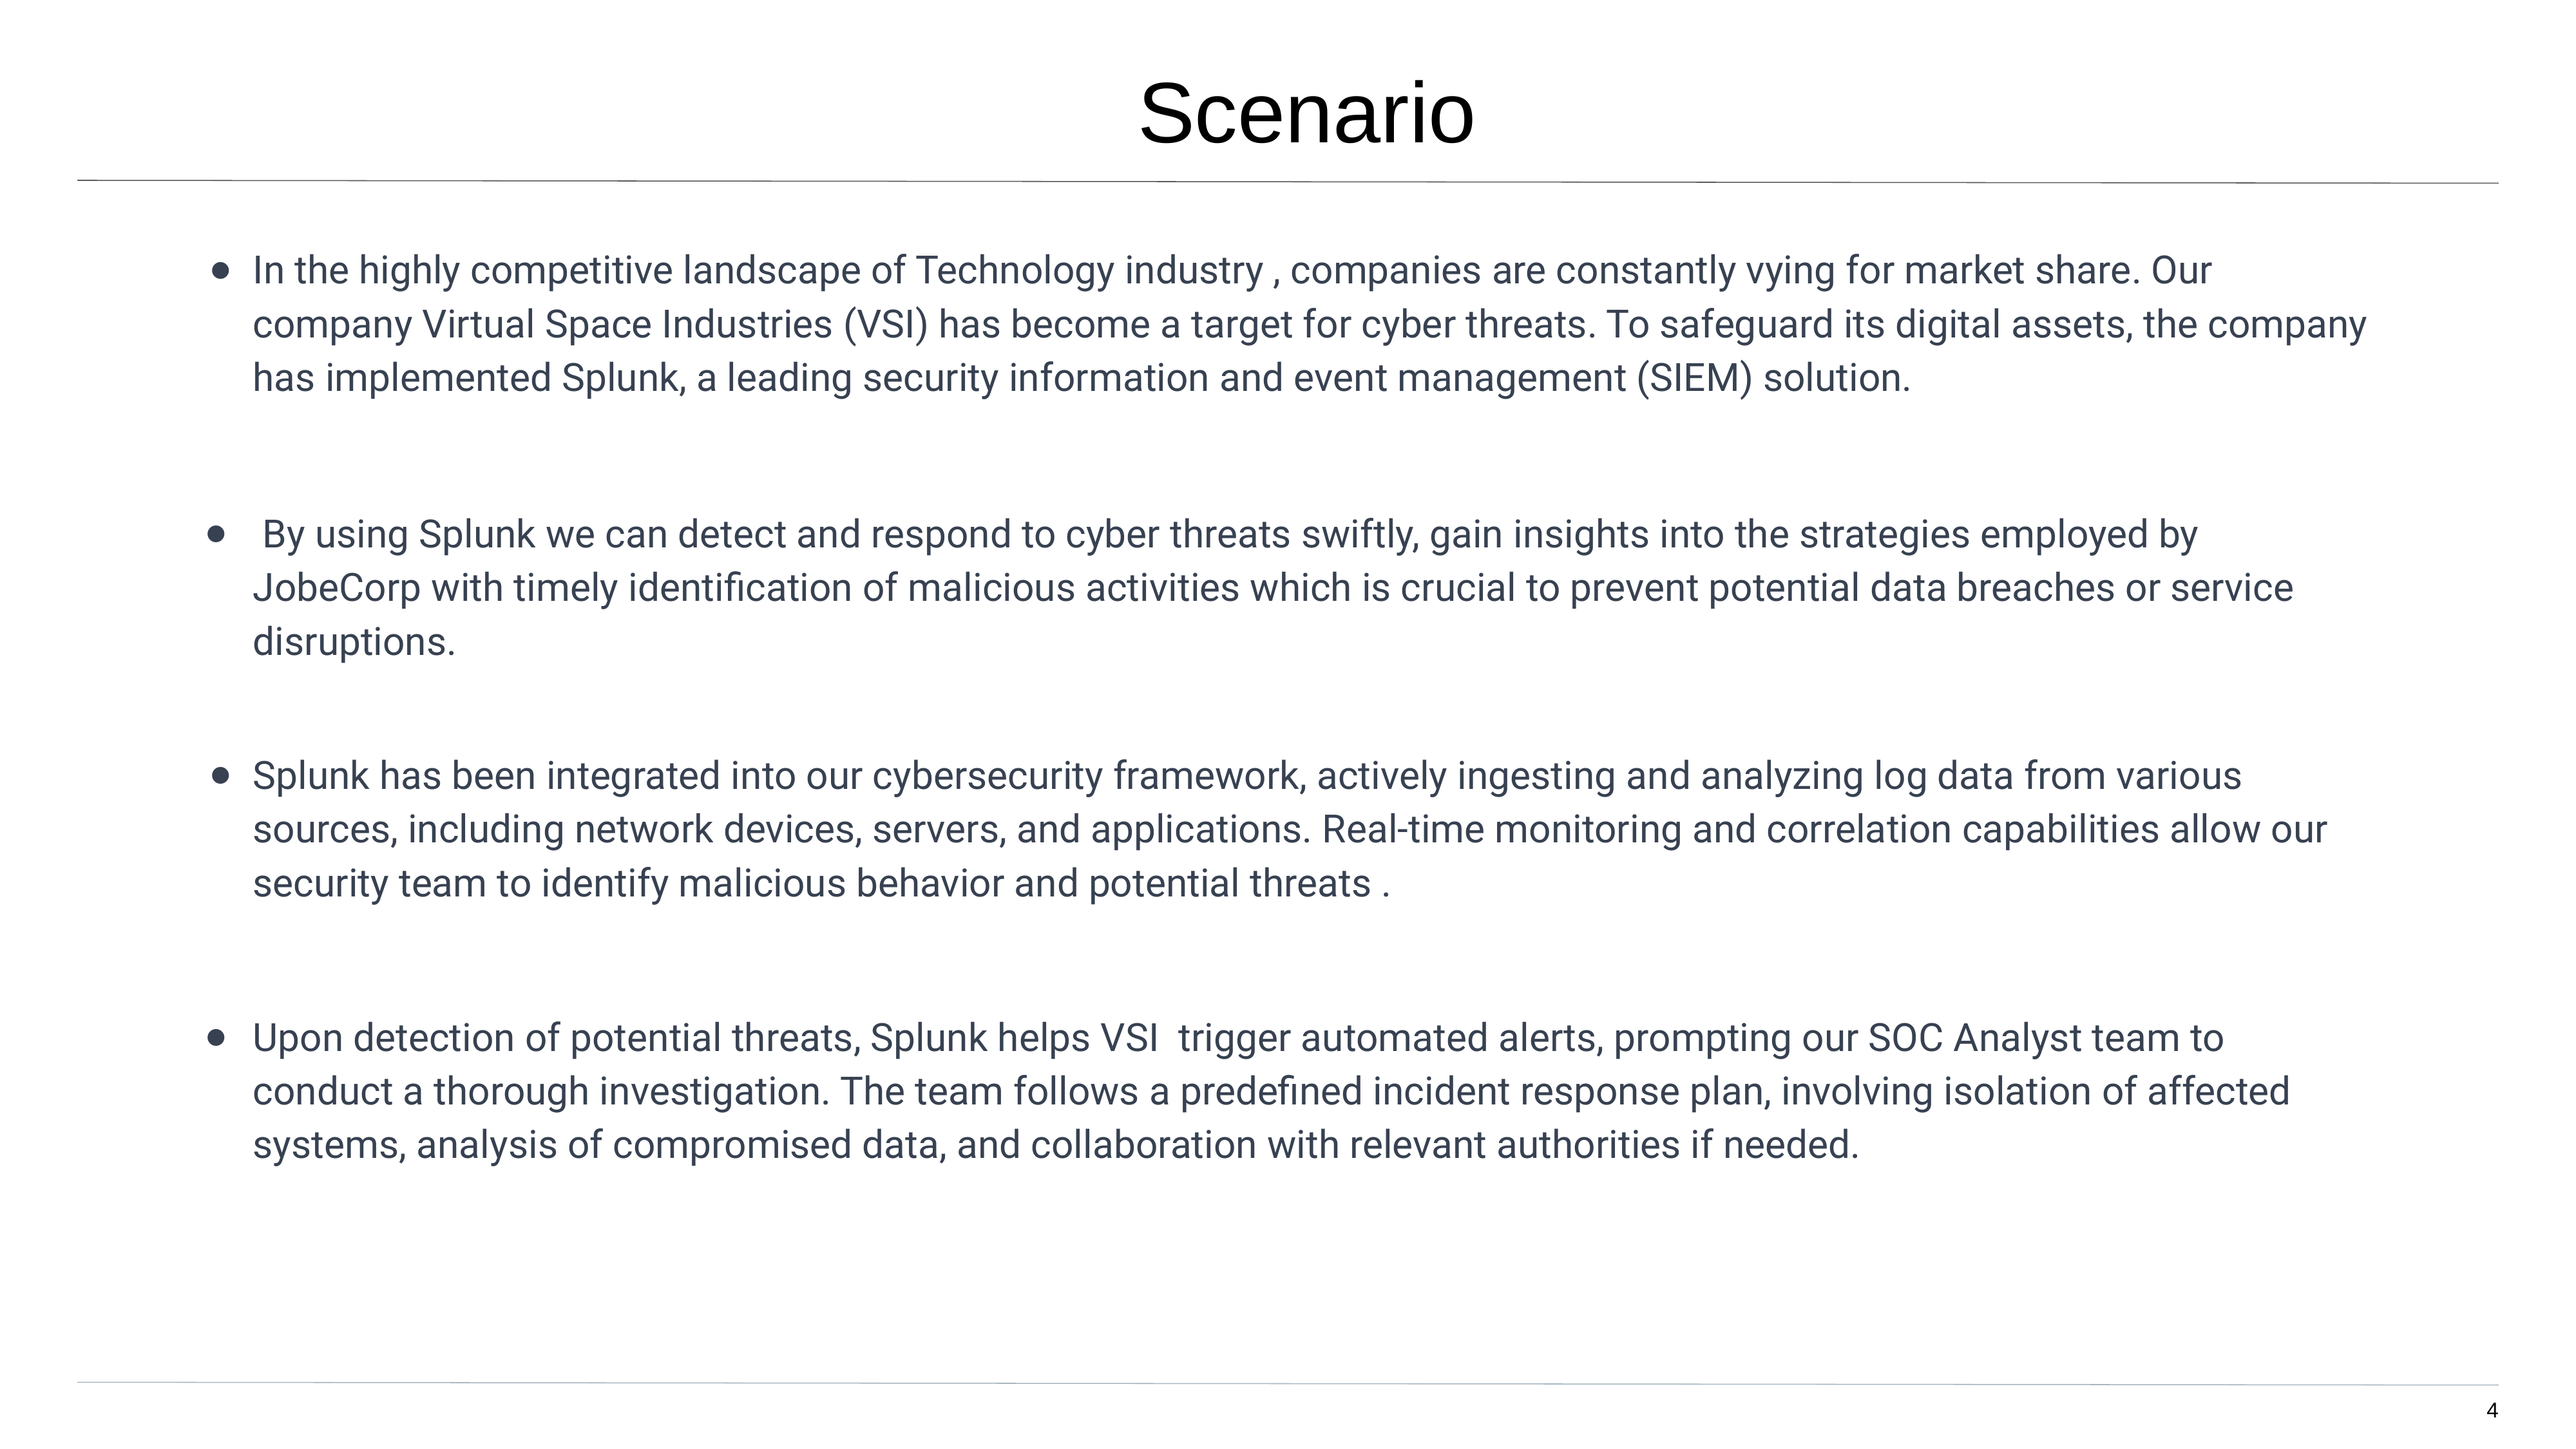

# Scenario
In the highly competitive landscape of Technology industry , companies are constantly vying for market share. Our company Virtual Space Industries (VSI) has become a target for cyber threats. To safeguard its digital assets, the company has implemented Splunk, a leading security information and event management (SIEM) solution.

 By using Splunk we can detect and respond to cyber threats swiftly, gain insights into the strategies employed by JobeCorp with timely identification of malicious activities which is crucial to prevent potential data breaches or service disruptions.

Splunk has been integrated into our cybersecurity framework, actively ingesting and analyzing log data from various sources, including network devices, servers, and applications. Real-time monitoring and correlation capabilities allow our security team to identify malicious behavior and potential threats .

Upon detection of potential threats, Splunk helps VSI  trigger automated alerts, prompting our SOC Analyst team to conduct a thorough investigation. The team follows a predefined incident response plan, involving isolation of affected systems, analysis of compromised data, and collaboration with relevant authorities if needed.
4